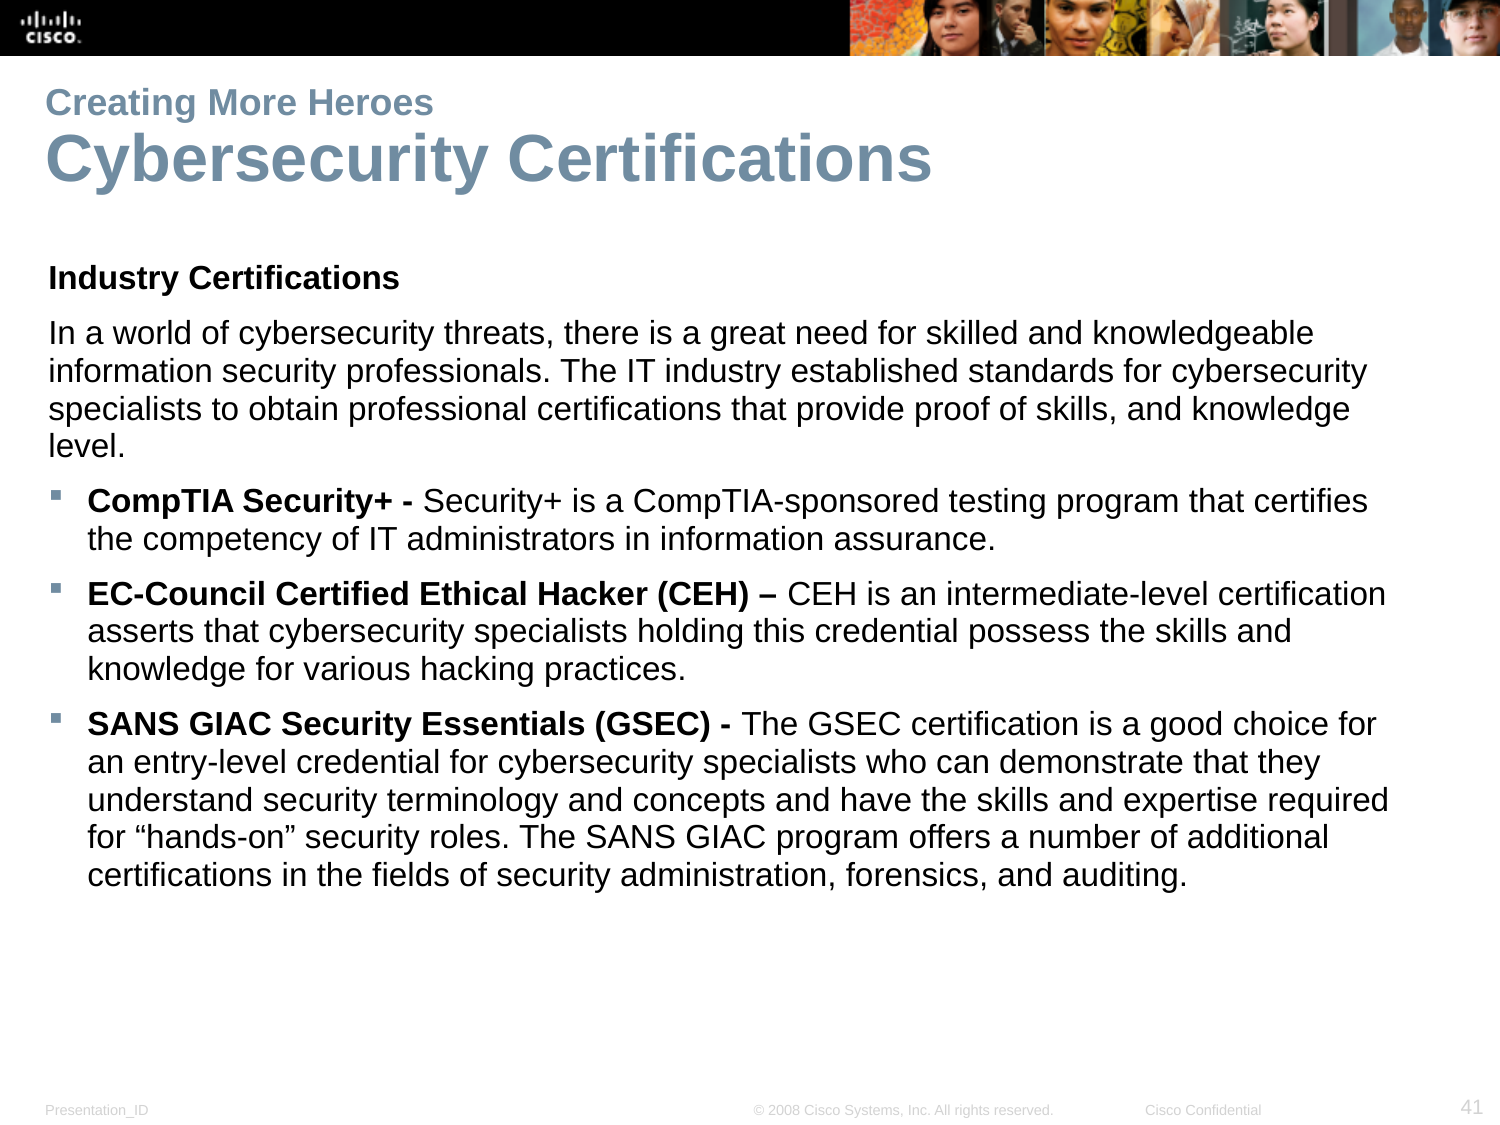

# Creating More Heroes Cybersecurity Certifications
Industry Certifications
In a world of cybersecurity threats, there is a great need for skilled and knowledgeable information security professionals. The IT industry established standards for cybersecurity specialists to obtain professional certifications that provide proof of skills, and knowledge level.
CompTIA Security+ - Security+ is a CompTIA-sponsored testing program that certifies the competency of IT administrators in information assurance.
EC-Council Certified Ethical Hacker (CEH) – CEH is an intermediate-level certification asserts that cybersecurity specialists holding this credential possess the skills and knowledge for various hacking practices.
SANS GIAC Security Essentials (GSEC) - The GSEC certification is a good choice for an entry-level credential for cybersecurity specialists who can demonstrate that they understand security terminology and concepts and have the skills and expertise required for “hands-on” security roles. The SANS GIAC program offers a number of additional certifications in the fields of security administration, forensics, and auditing.